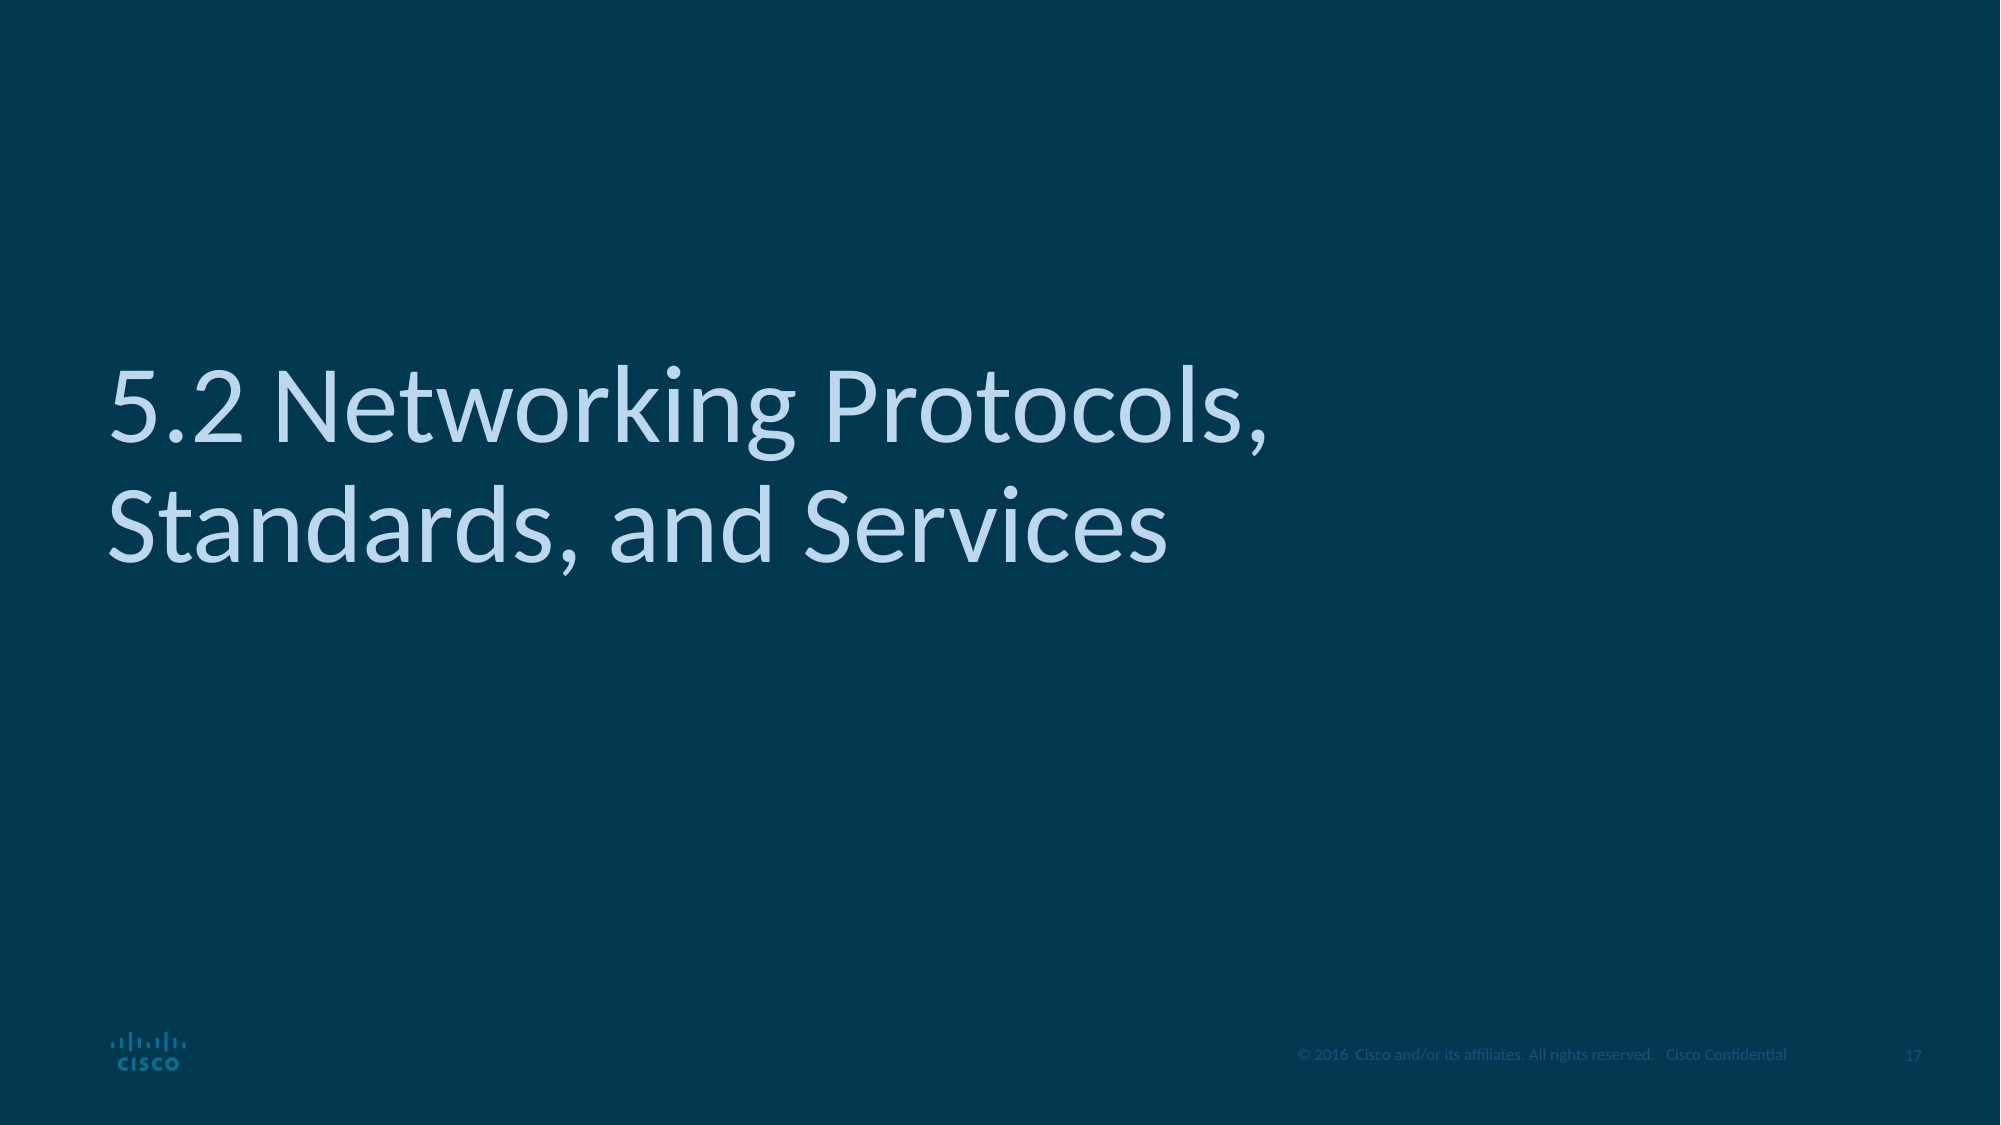

# 5.2 Networking Protocols, Standards, and Services